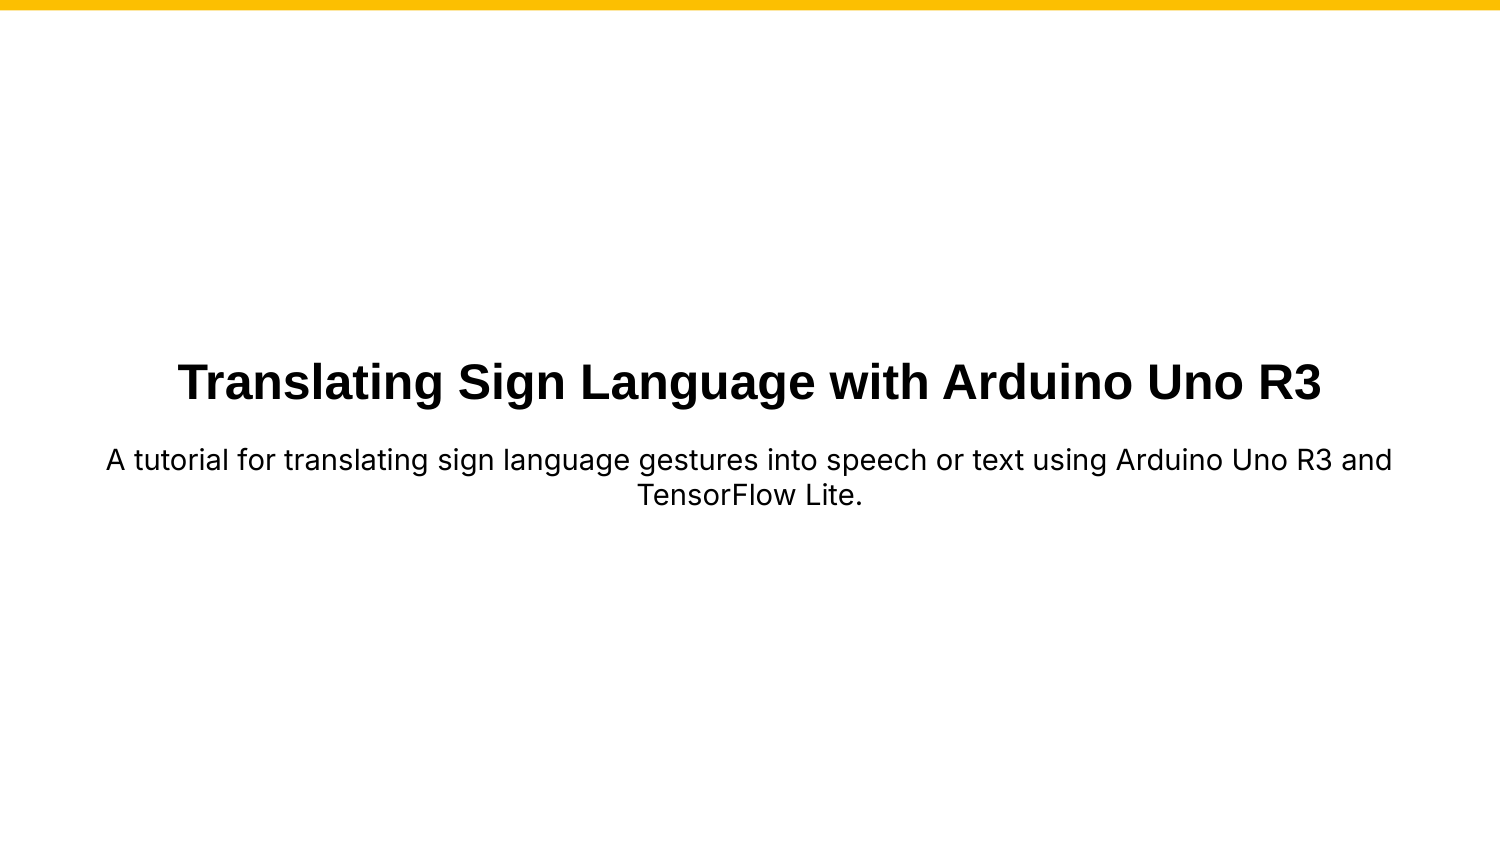

Translating Sign Language with Arduino Uno R3
A tutorial for translating sign language gestures into speech or text using Arduino Uno R3 and TensorFlow Lite.